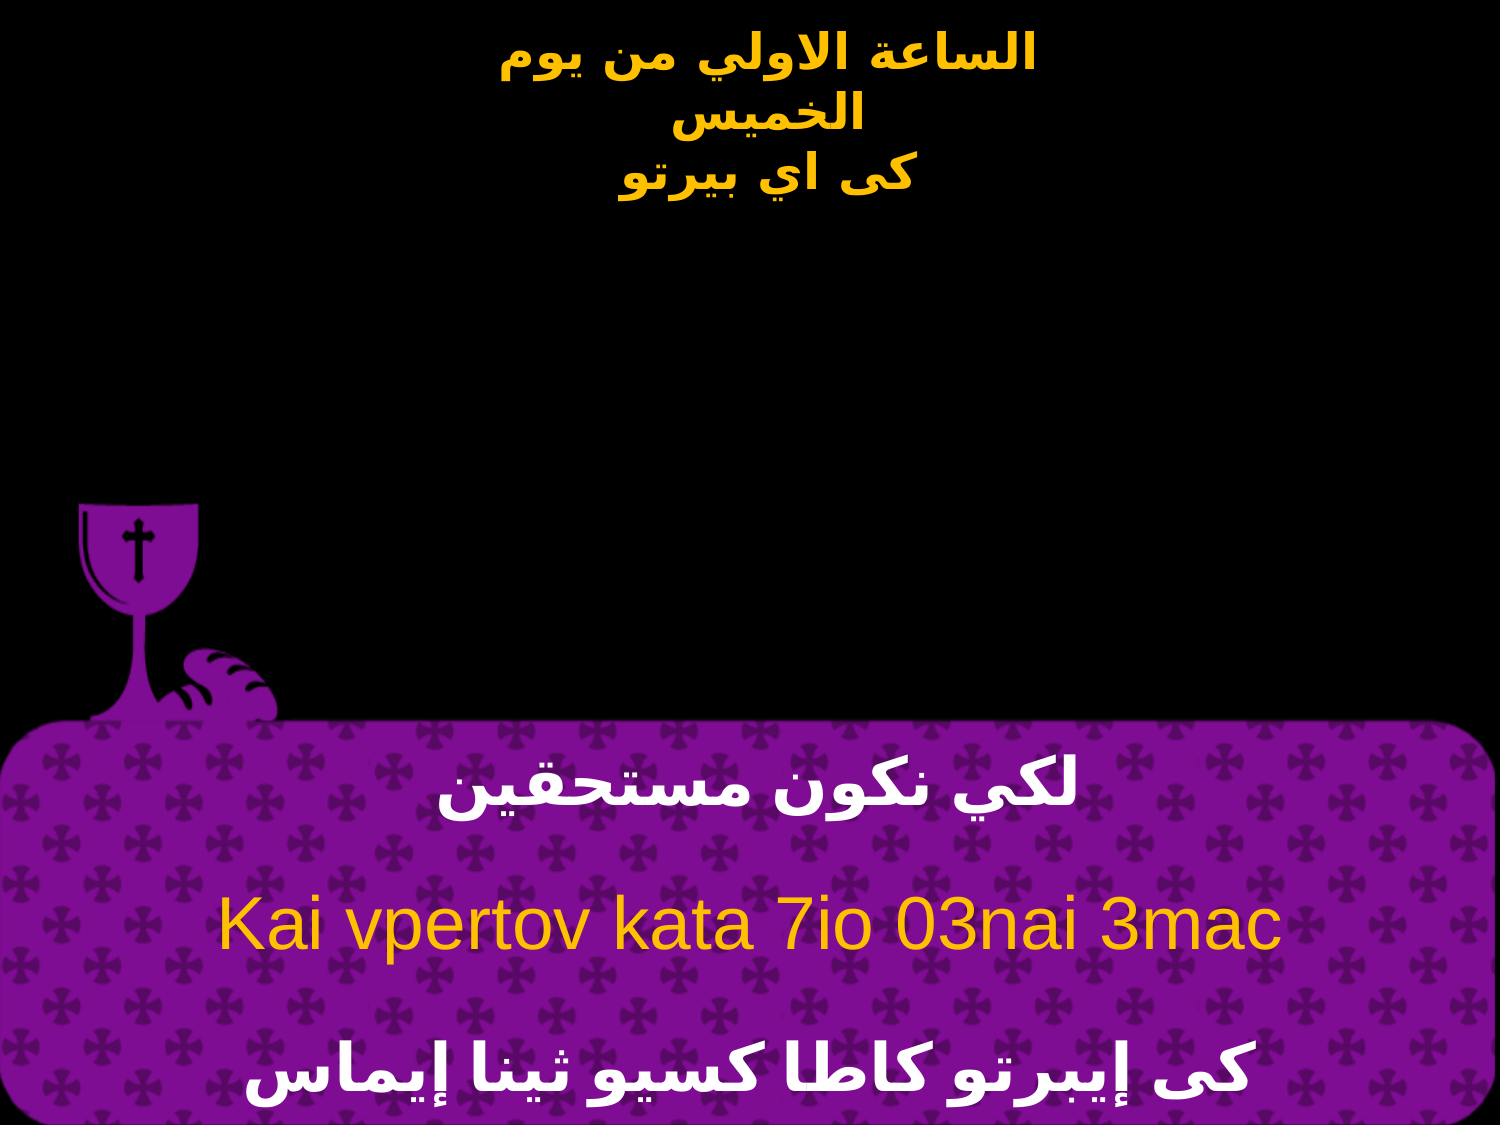

# لكي نكون مستحقين
Kai vpertov kata 7io 03nai 3mac
كى إيبرتو كاطا كسيو ثينا إيماس